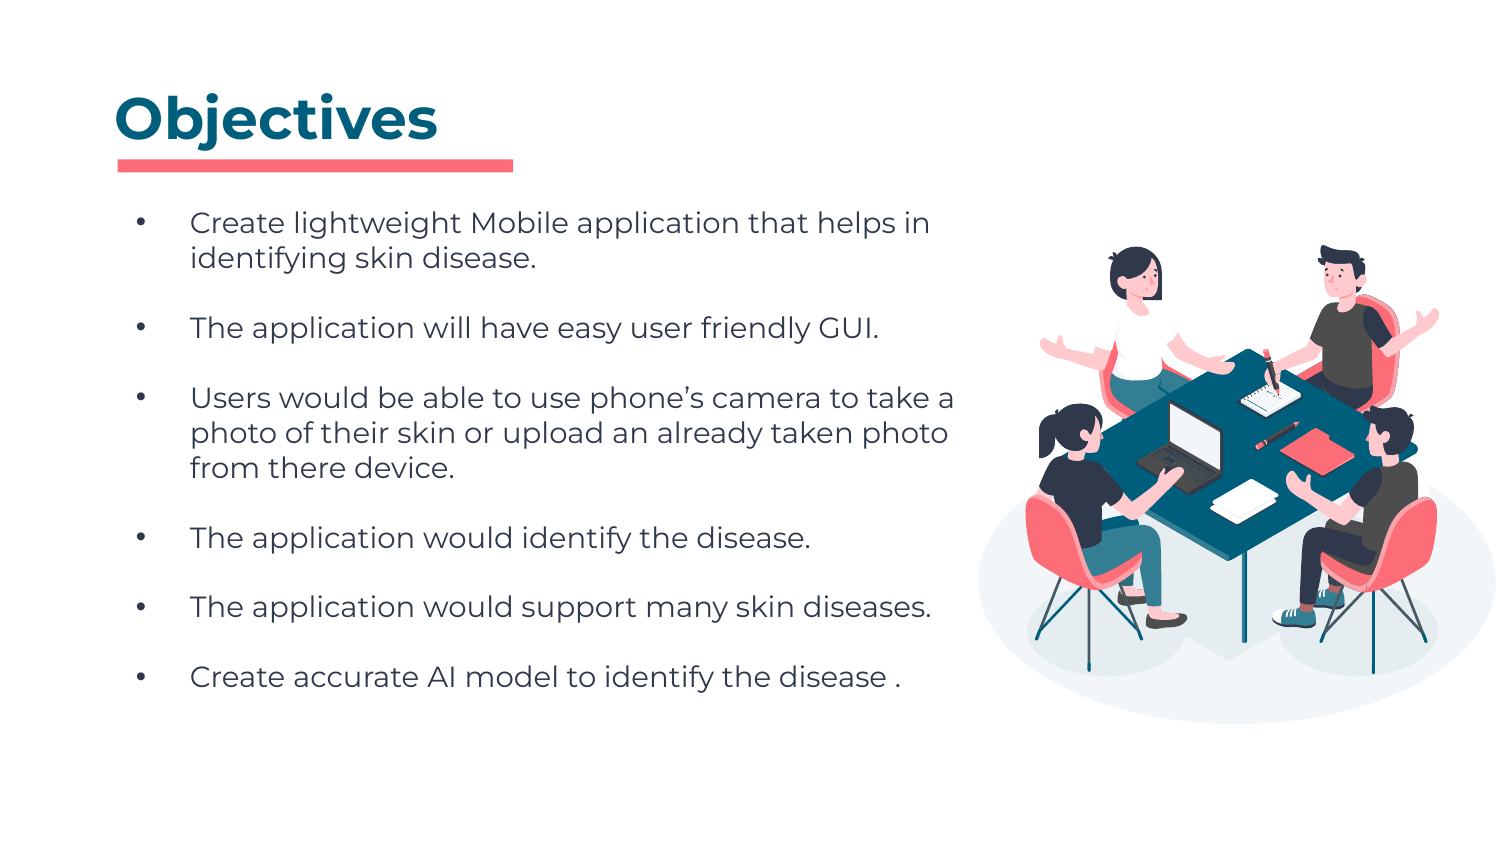

# Objectives

Create lightweight Mobile application that helps in
       identifying skin disease.

The application will have easy user friendly GUI.

Users would be able to use phone’s camera to take a
       photo of their skin or upload an already taken photo
       from there device.

The application would identify the disease.

The application would support many skin diseases.

Create accurate AI model to identify the disease .